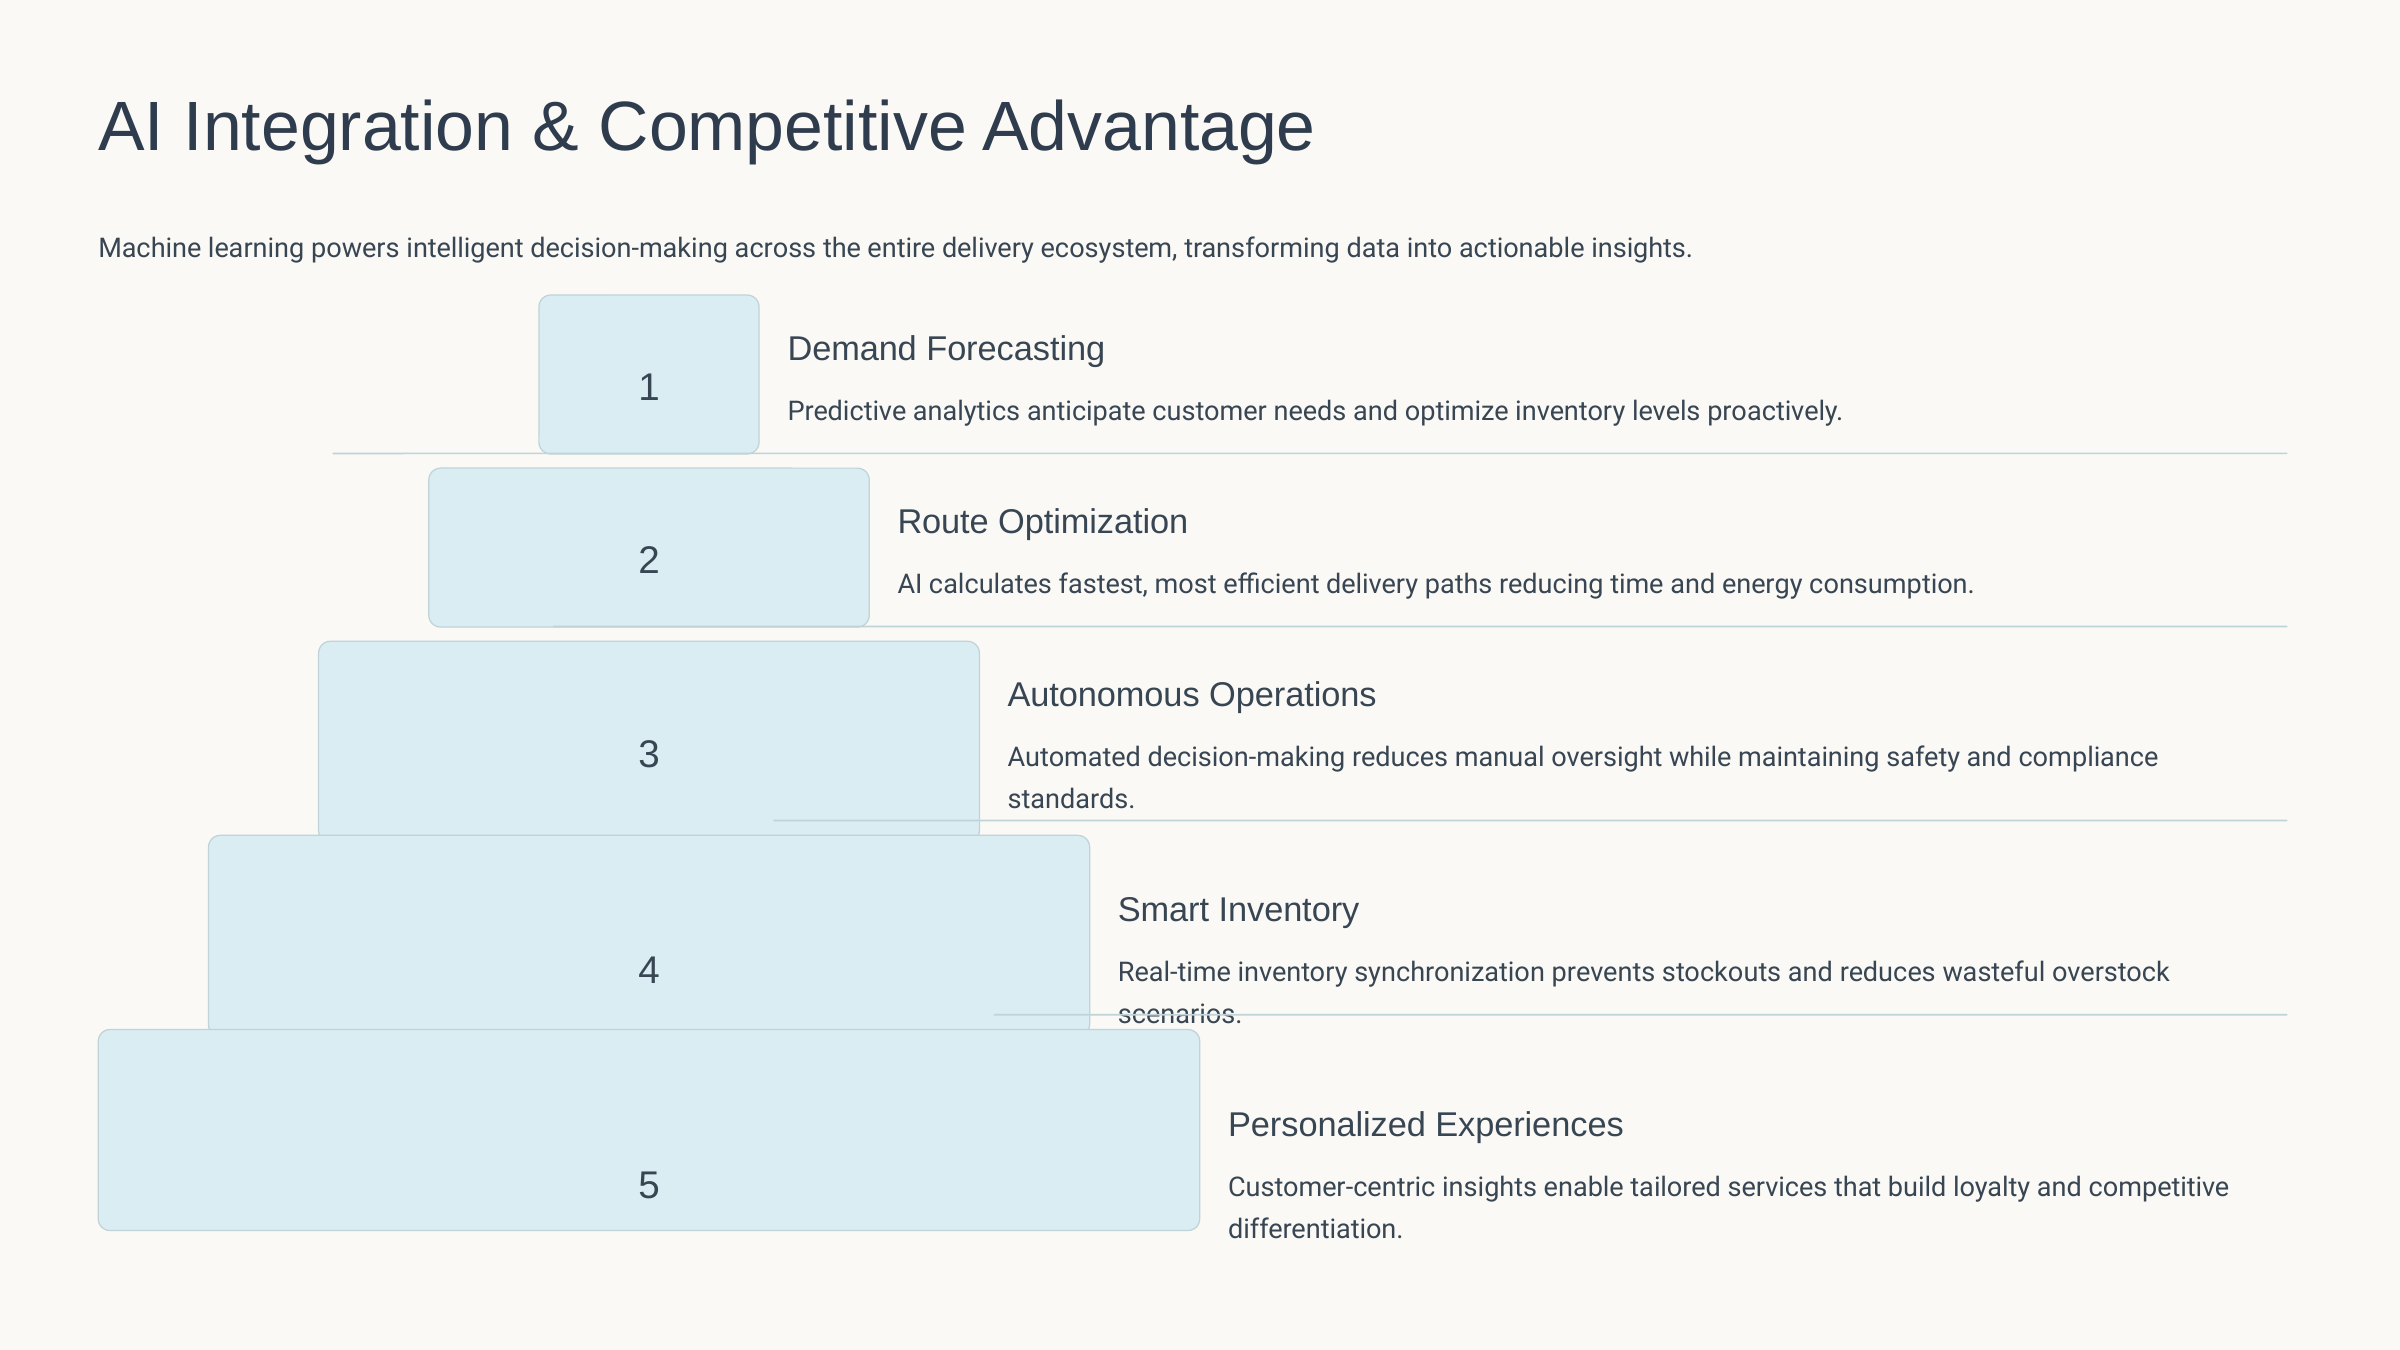

AI Integration & Competitive Advantage
Machine learning powers intelligent decision-making across the entire delivery ecosystem, transforming data into actionable insights.

Demand Forecasting
1
Predictive analytics anticipate customer needs and optimize inventory levels proactively.

Route Optimization
2
AI calculates fastest, most efficient delivery paths reducing time and energy consumption.

Autonomous Operations
3
Automated decision-making reduces manual oversight while maintaining safety and compliance standards.

Smart Inventory
4
Real-time inventory synchronization prevents stockouts and reduces wasteful overstock scenarios.

Personalized Experiences
5
Customer-centric insights enable tailored services that build loyalty and competitive differentiation.